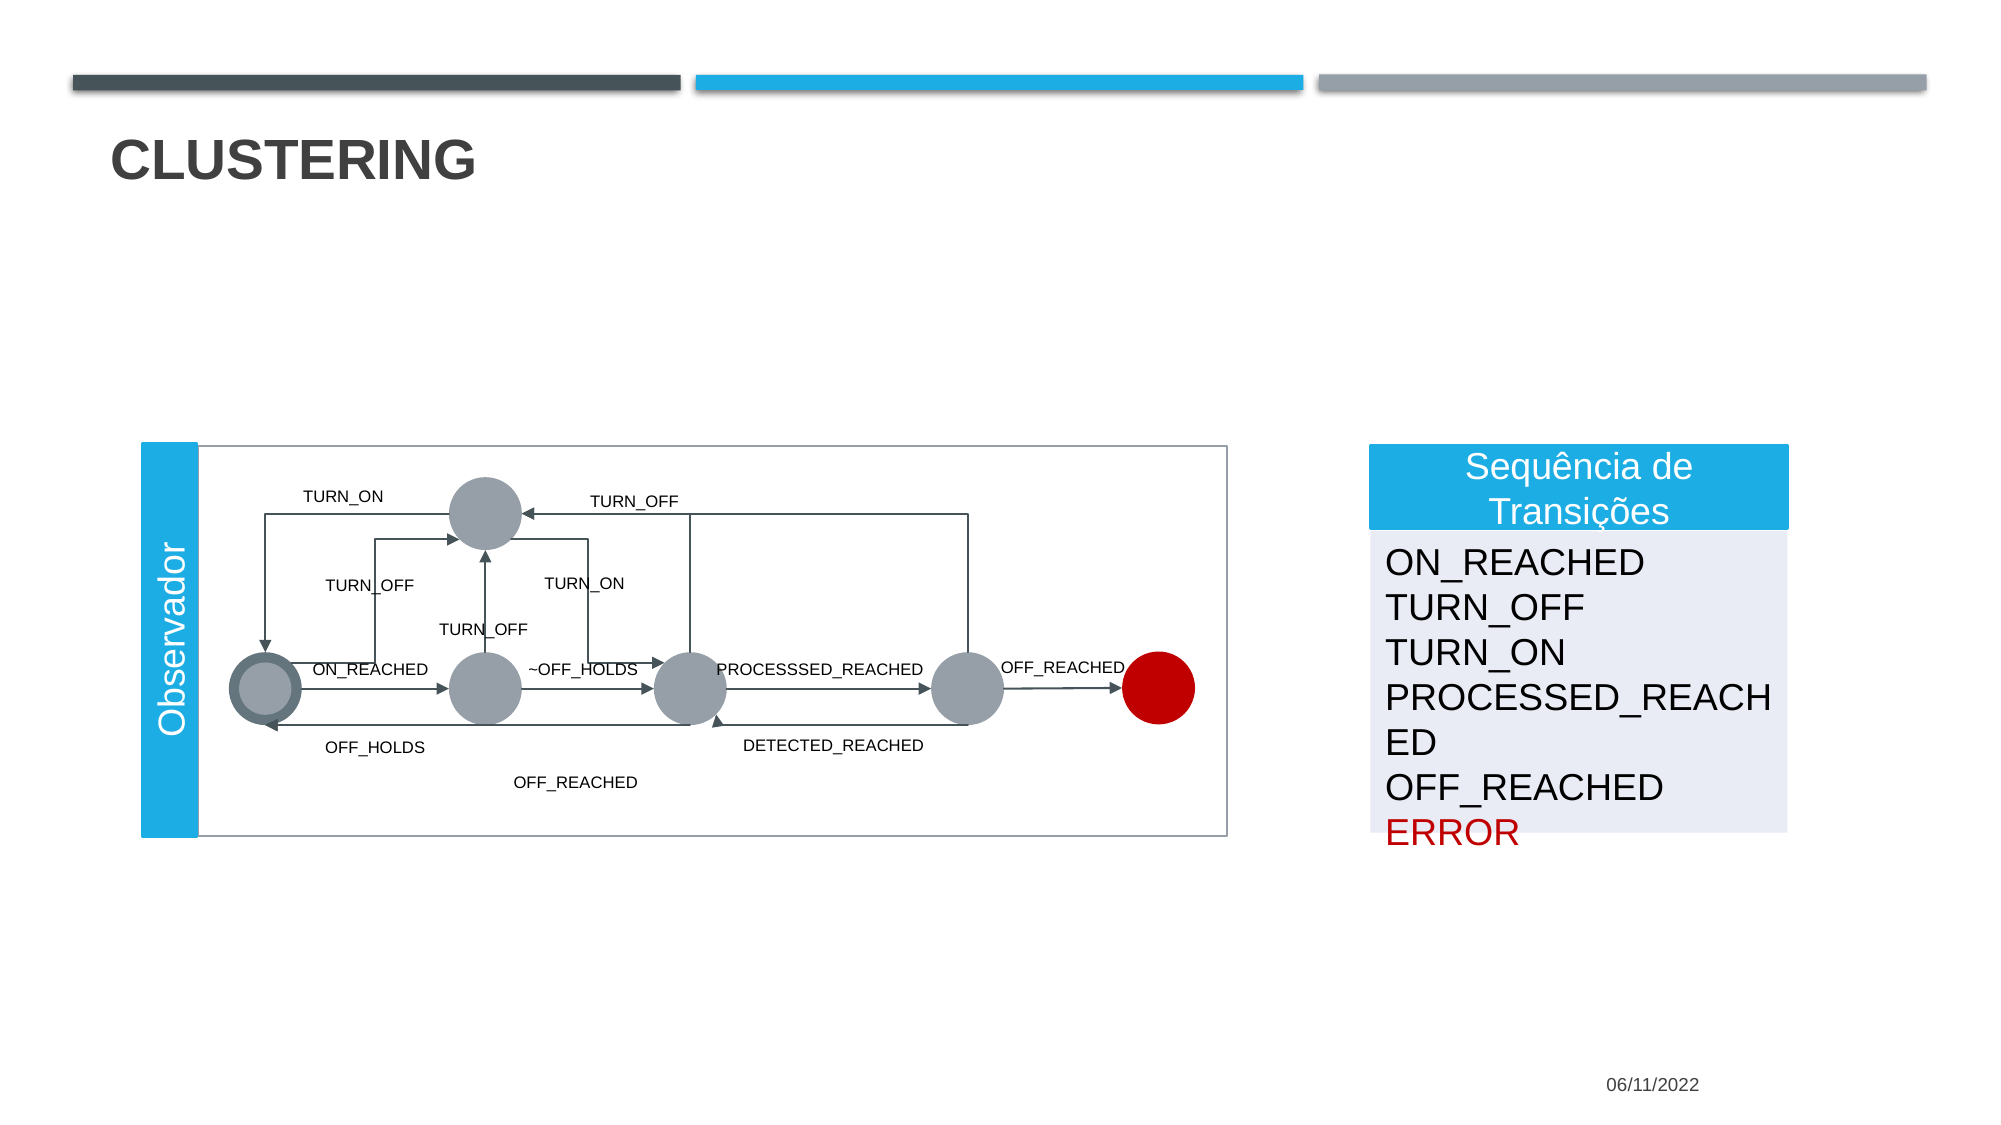

Clustering

Sequência de Transições

TURN_ON
TURN_OFF
ON_REACHED
TURN_OFF
TURN_ON
PROCESSED_REACHED
OFF_REACHED
ERROR
TURN_ON
TURN_OFF
TURN_OFF
Observador
OFF_REACHED
PROCESSSED_REACHED
ON_REACHED

~OFF_HOLDS

DETECTED_REACHED
OFF_HOLDS
OFF_REACHED
06/11/2022